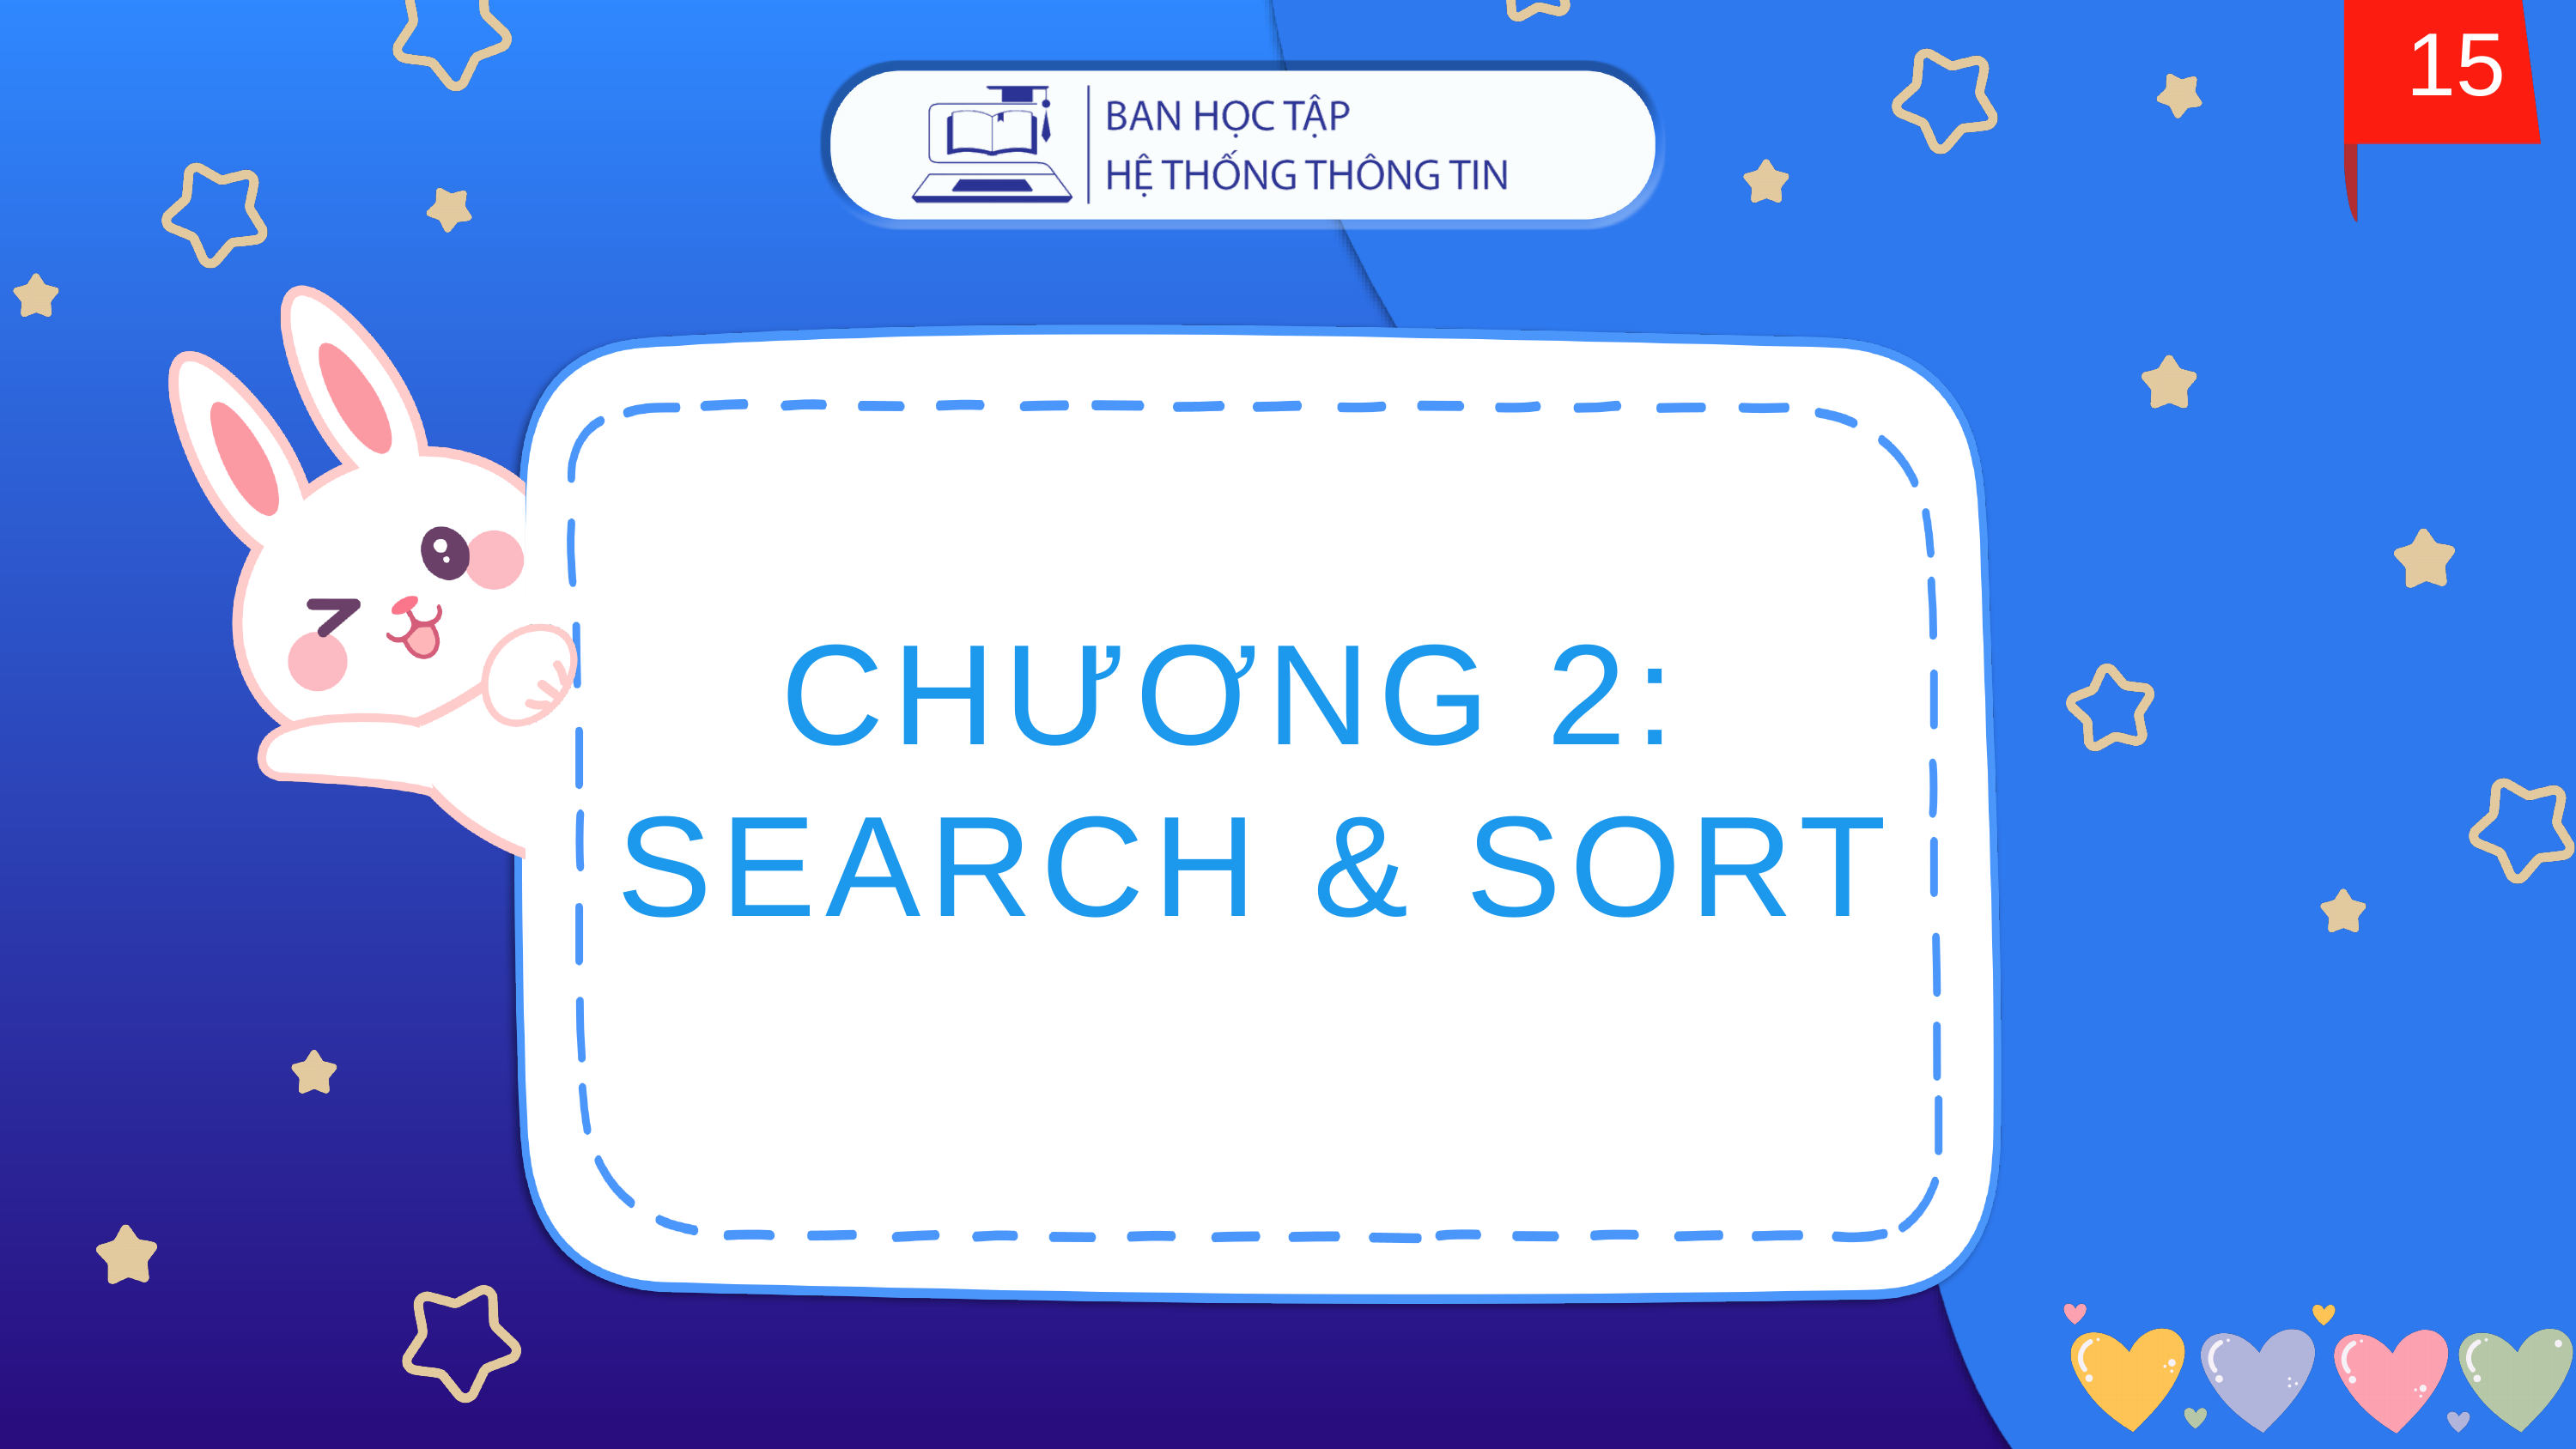

15

# CHƯƠNG 2: SEARCH & SORT